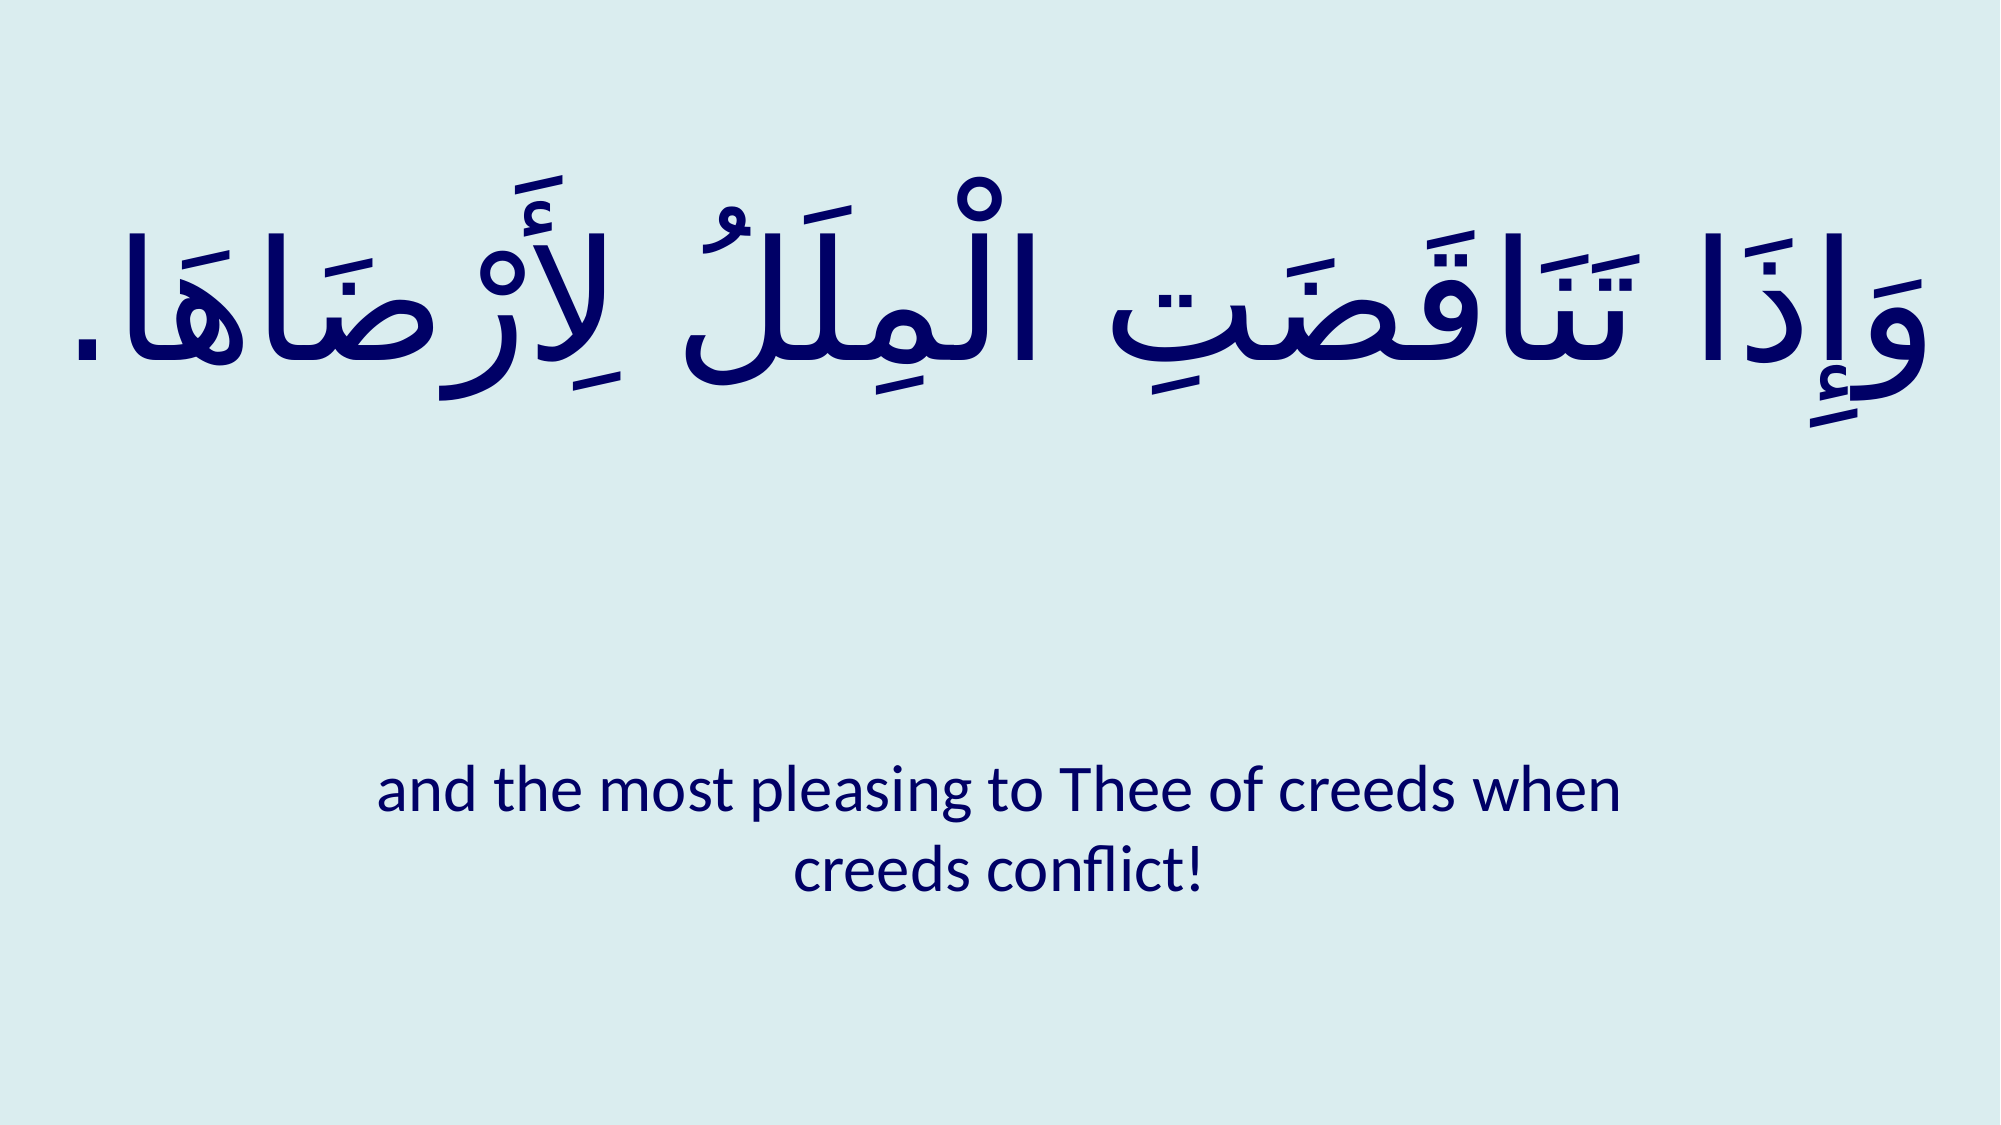

# وَإِذَا تَنَاقَضَتِ الْمِلَلُ لِأَرْضَاهَا.
and the most pleasing to Thee of creeds when creeds conflict!